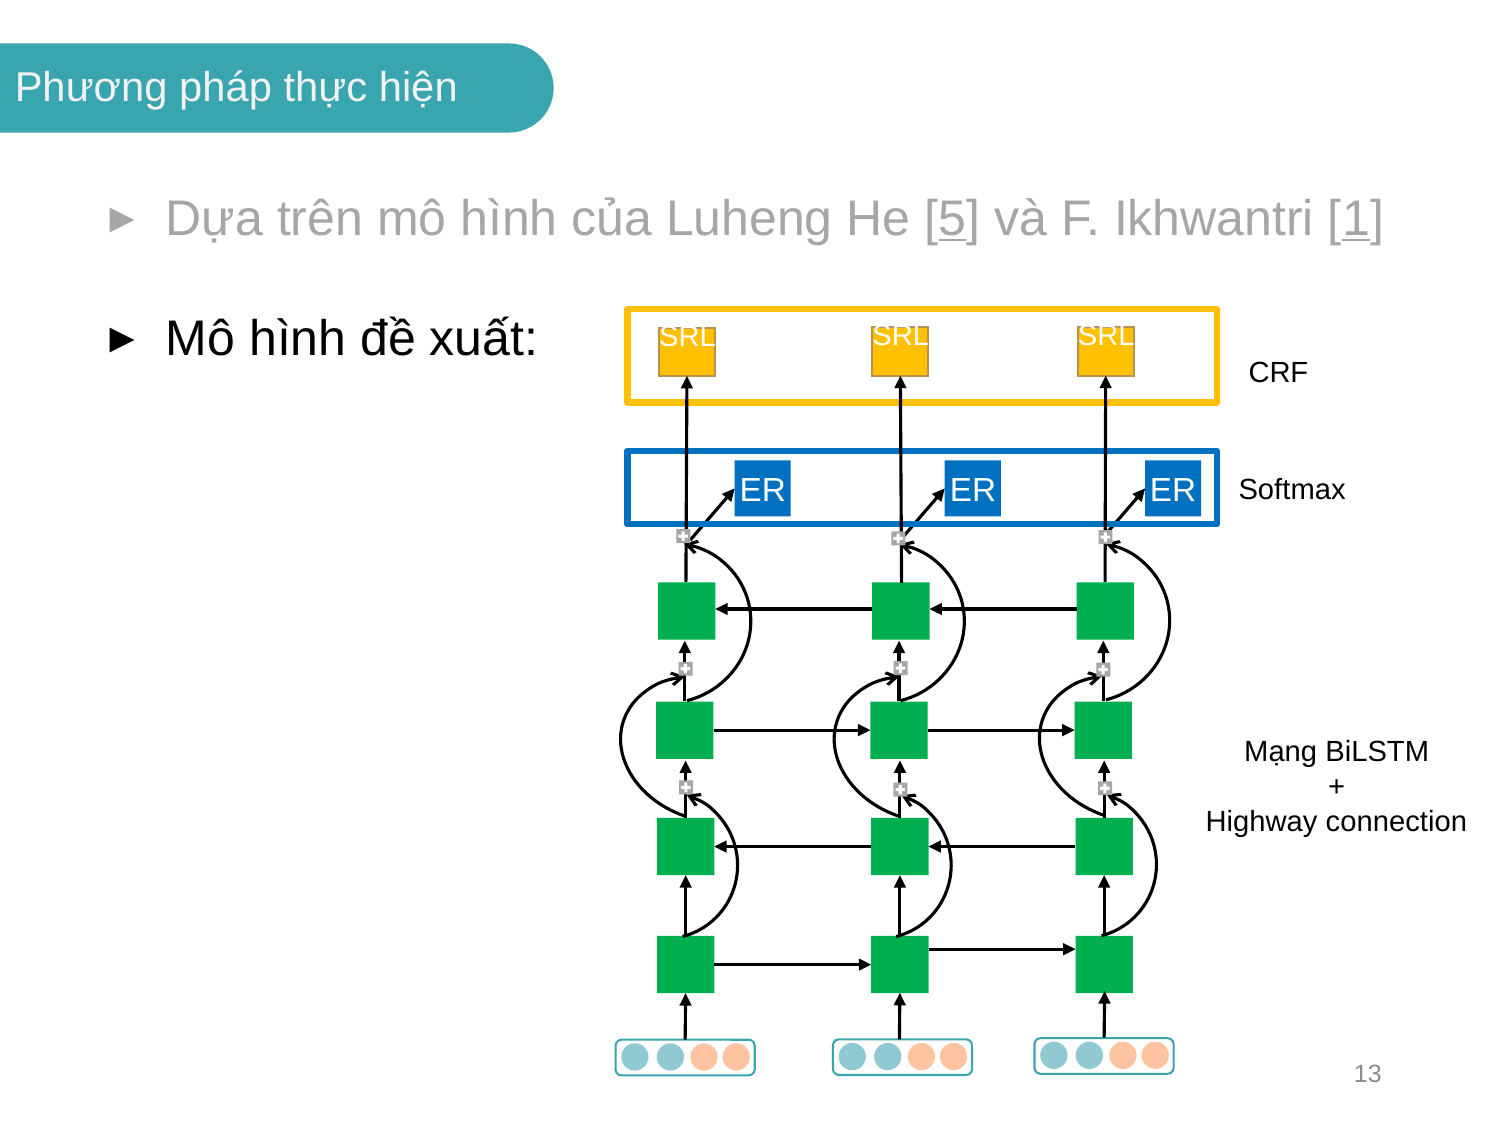

Phương pháp thực hiện
Dựa trên mô hình của Luheng He [5] và F. Ikhwantri [1]
Mô hình đề xuất:

SRL
SRL
SRL
CRF

Mạng BiLSTM
+
Highway connection

ER
ER
ER
Softmax
13